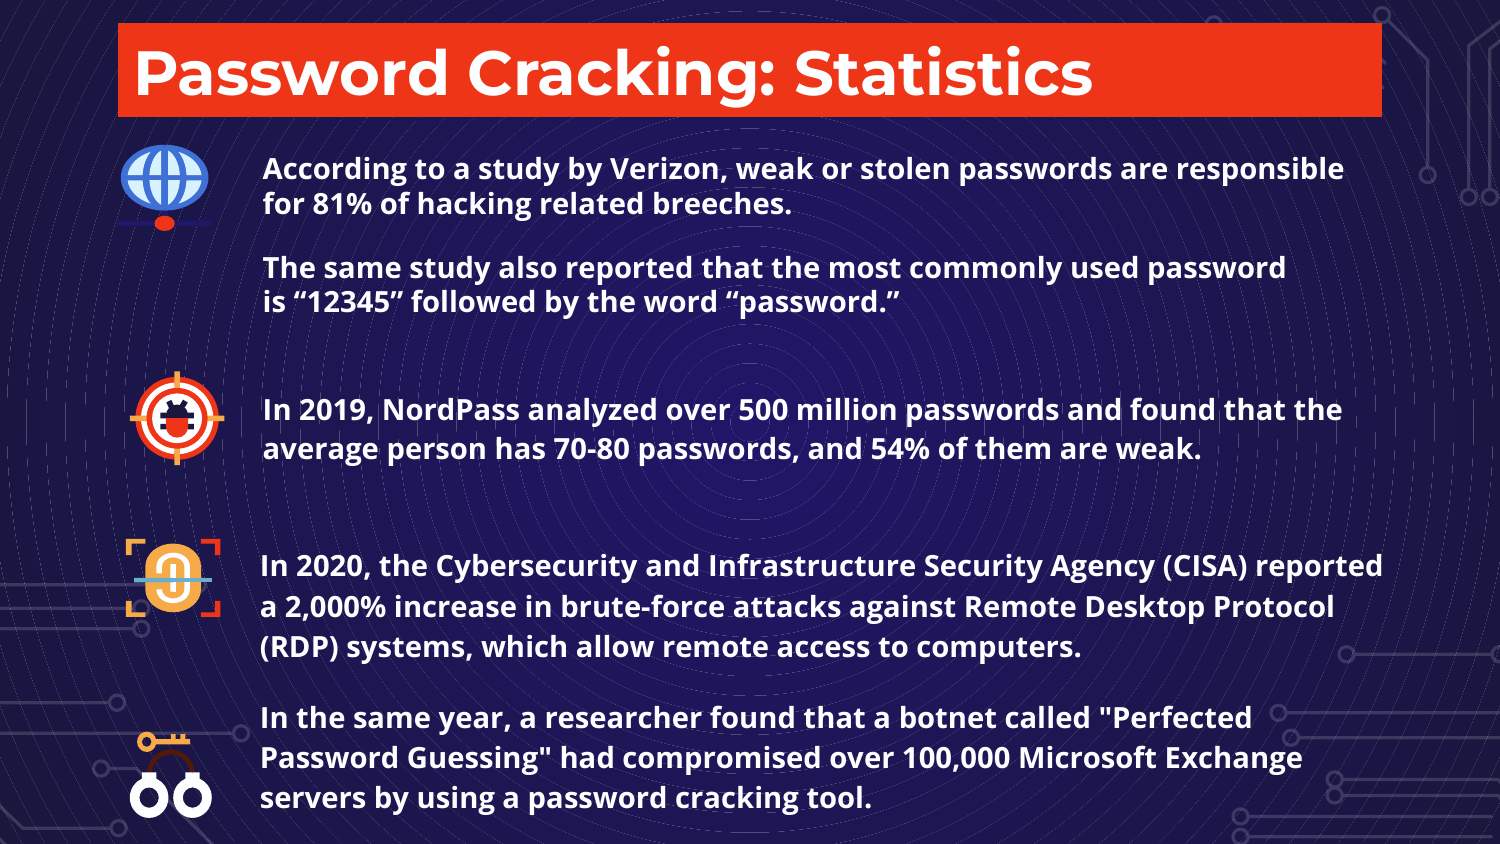

# Password Cracking: Statistics
According to a study by Verizon, weak or stolen passwords are responsible for 81% of hacking related breeches.

The same study also reported that the most commonly used password is “12345” followed by the word “password.”
In 2019, NordPass analyzed over 500 million passwords and found that the average person has 70-80 passwords, and 54% of them are weak.

In 2020, the Cybersecurity and Infrastructure Security Agency (CISA) reported a 2,000% increase in brute-force attacks against Remote Desktop Protocol (RDP) systems, which allow remote access to computers.
In the same year, a researcher found that a botnet called "Perfected Password Guessing" had compromised over 100,000 Microsoft Exchange servers by using a password cracking tool.